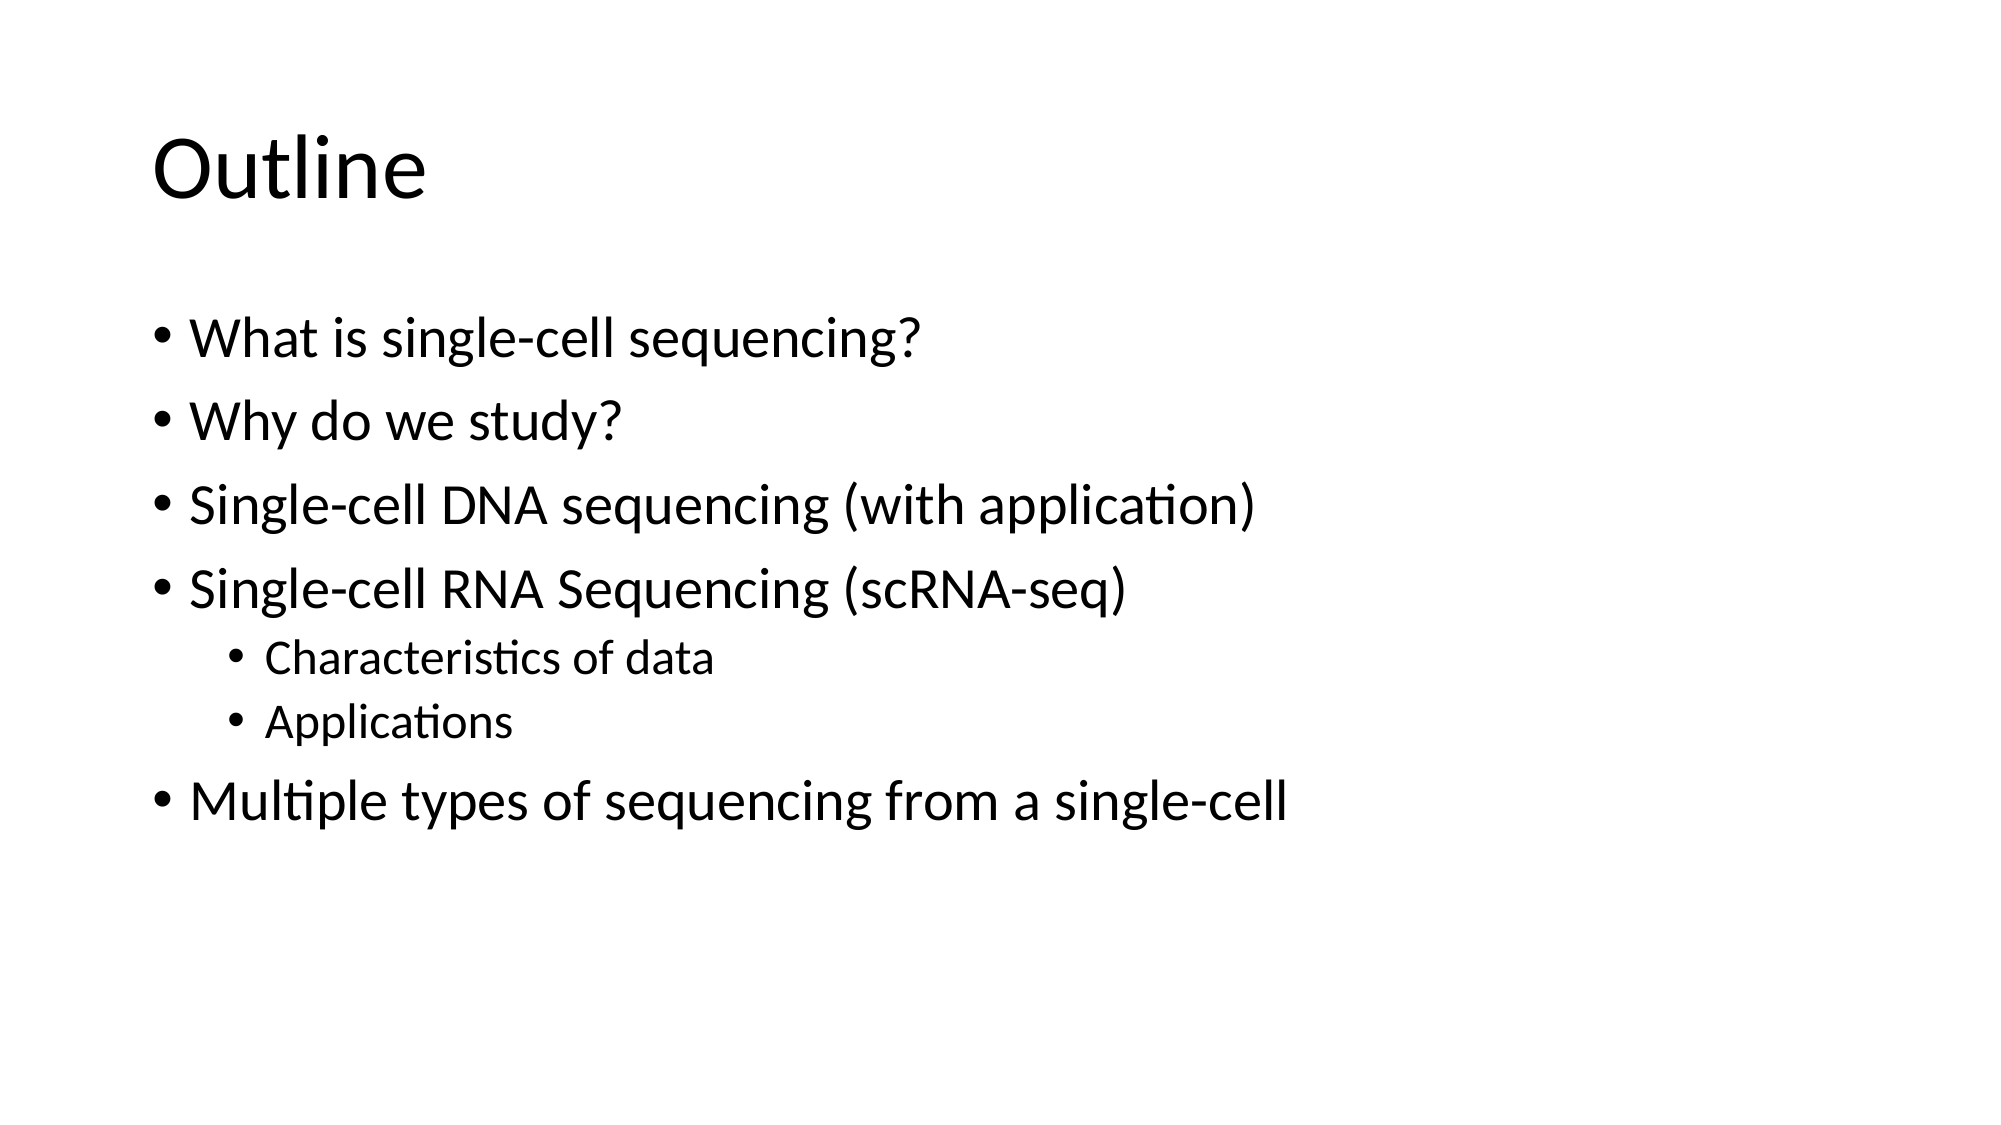

# Outline
What is single-cell sequencing?
Why do we study?
Single-cell DNA sequencing (with application)
Single-cell RNA Sequencing (scRNA-seq)
Characteristics of data
Applications
Multiple types of sequencing from a single-cell